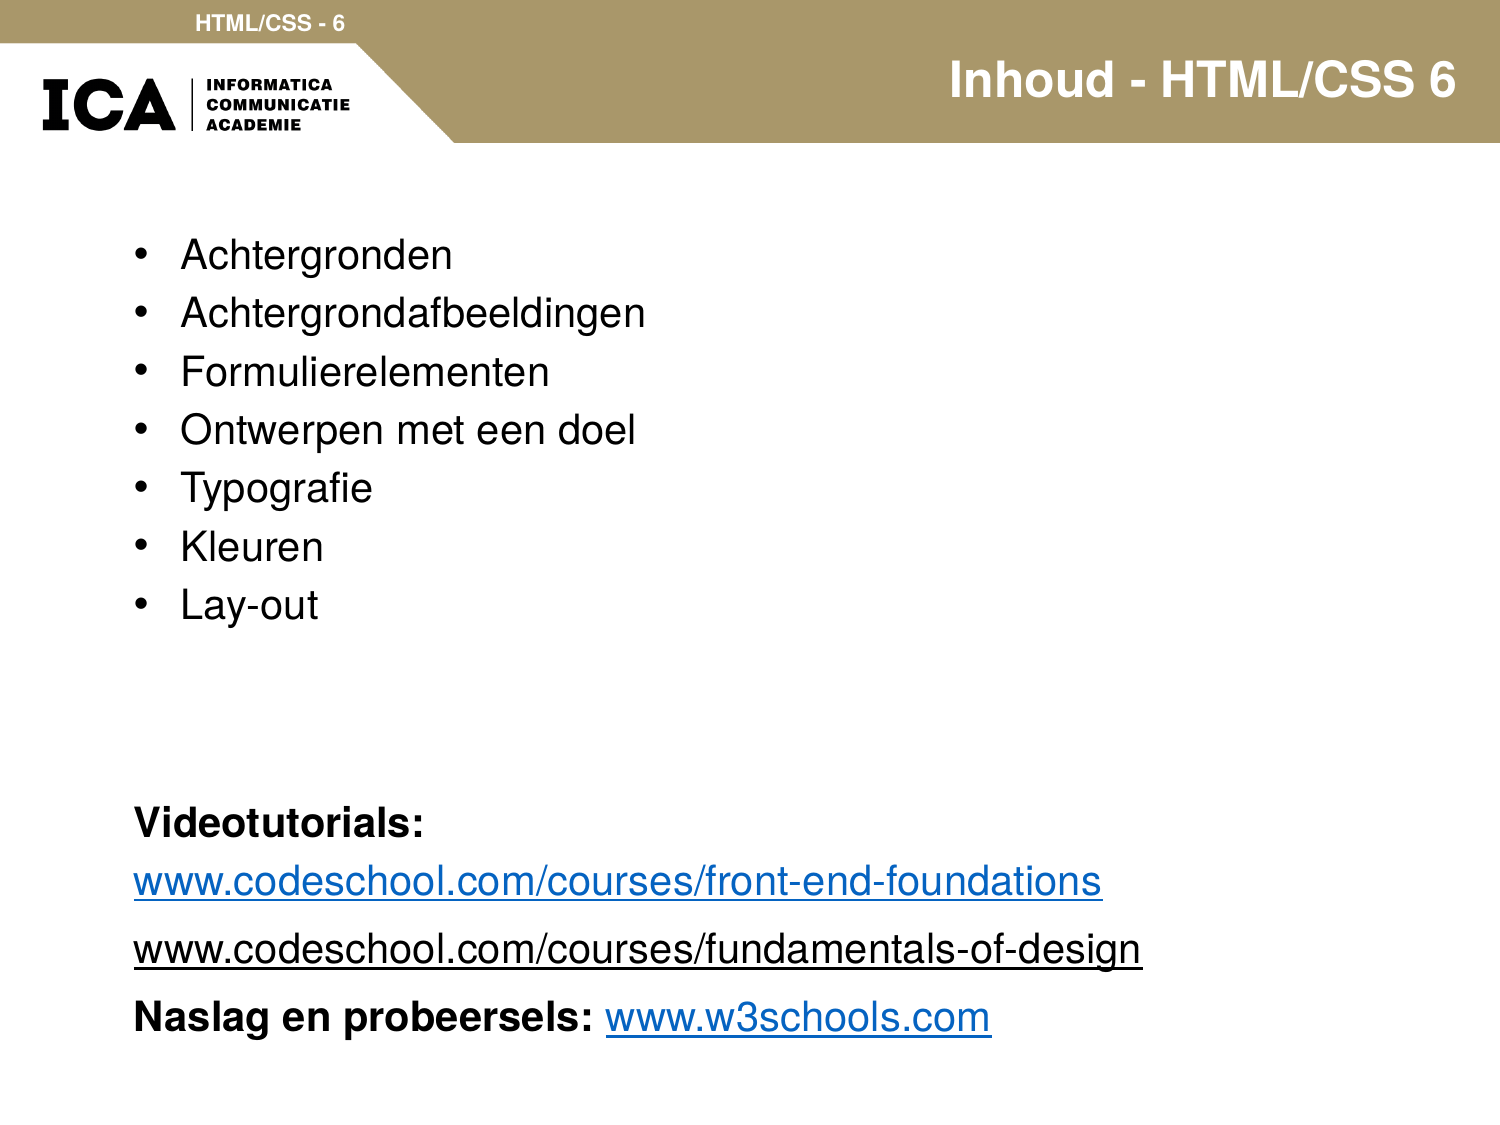

# Inhoud - HTML/CSS 6
Achtergronden
Achtergrondafbeeldingen
Formulierelementen
Ontwerpen met een doel
Typografie
Kleuren
Lay-out

Videotutorials:
www.codeschool.com/courses/front-end-foundations
www.codeschool.com/courses/fundamentals-of-design
Naslag en probeersels: www.w3schools.com